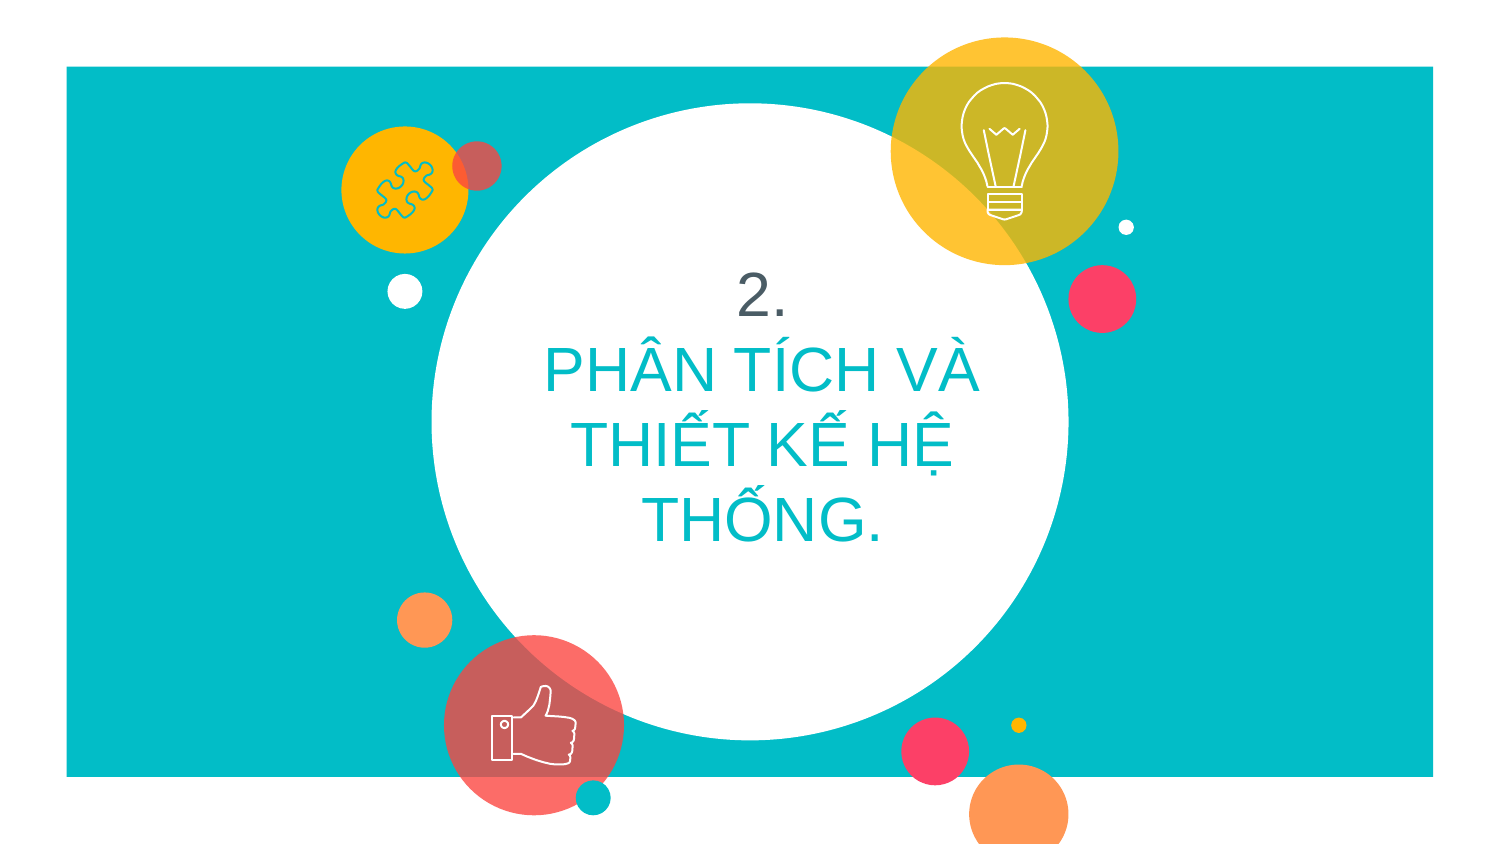

# 2.
PHÂN TÍCH VÀ THIẾT KẾ HỆ THỐNG.